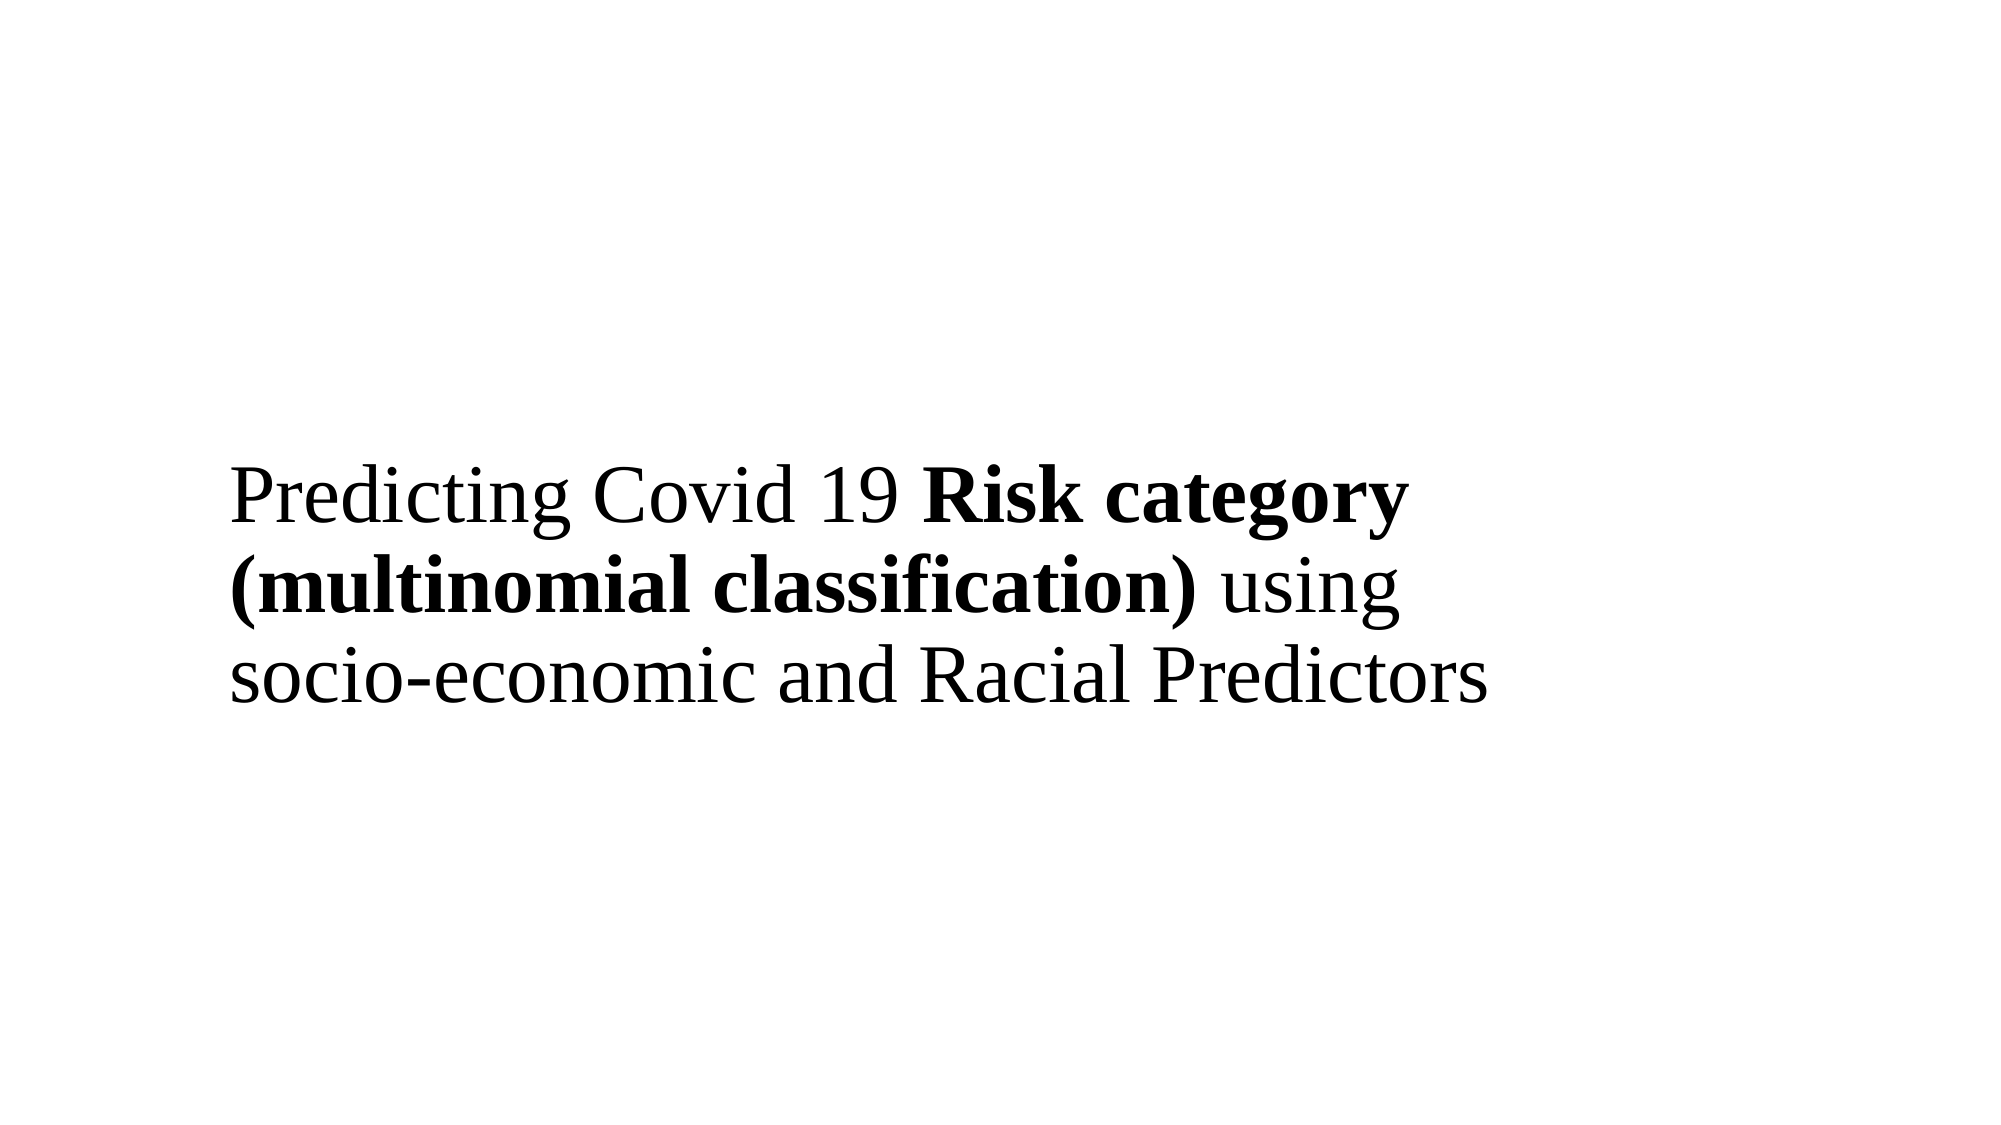

# LOGISTIC REGRESSION
Predicting Covid 19 Risk category (multinomial classification) using
socio-economic and Racial Predictors